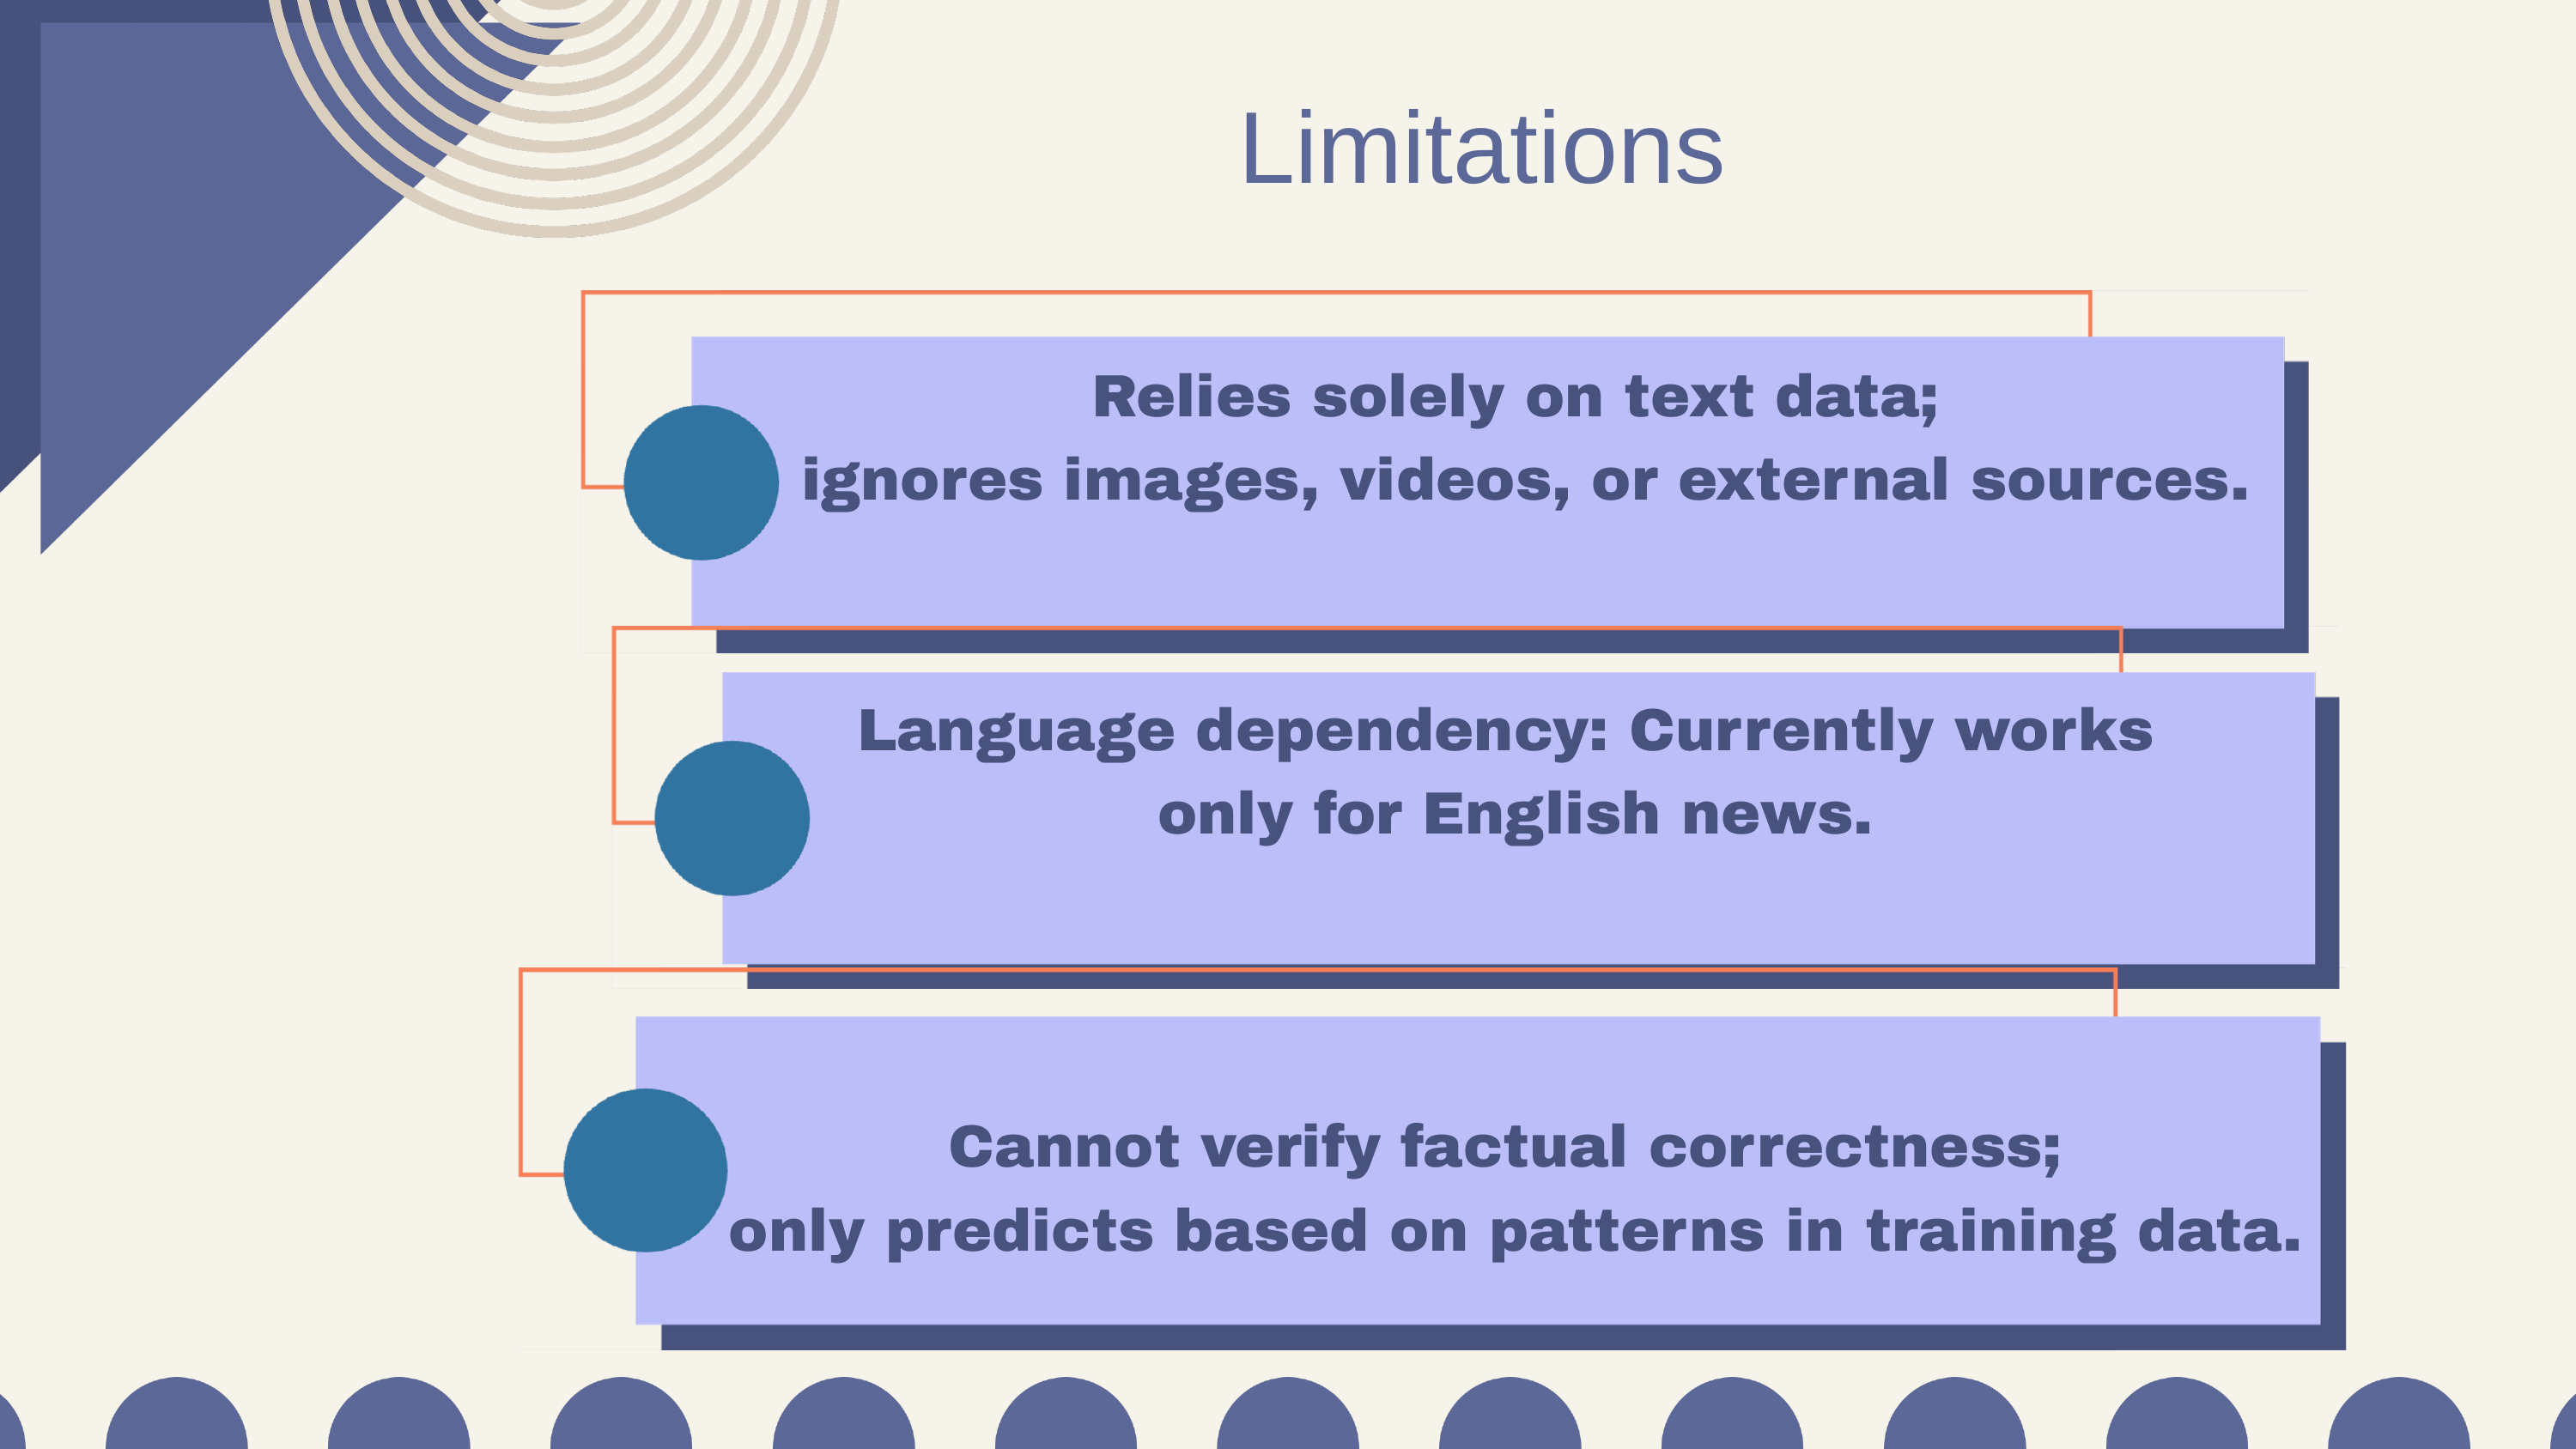

Limitations

Relies solely on text data;
 ignores images, videos, or external sources.

Language dependency: Currently works
only for English news.

Cannot verify factual correctness;
only predicts based on patterns in training data.